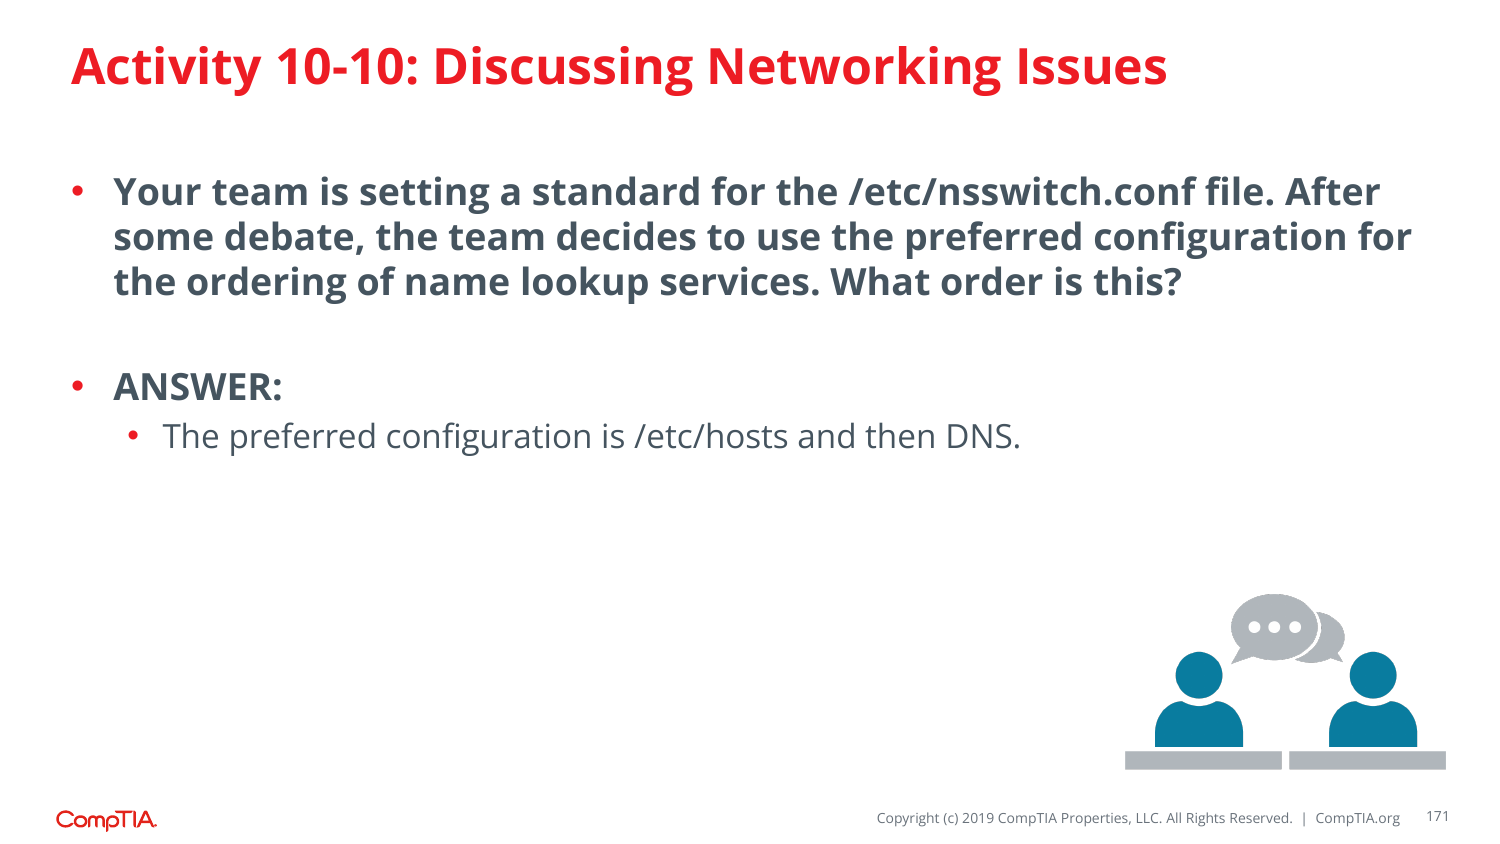

# Activity 10-10: Discussing Networking Issues
Your team is setting a standard for the /etc/nsswitch.conf file. After some debate, the team decides to use the preferred configuration for the ordering of name lookup services. What order is this?

ANSWER:
The preferred configuration is /etc/hosts and then DNS.
171